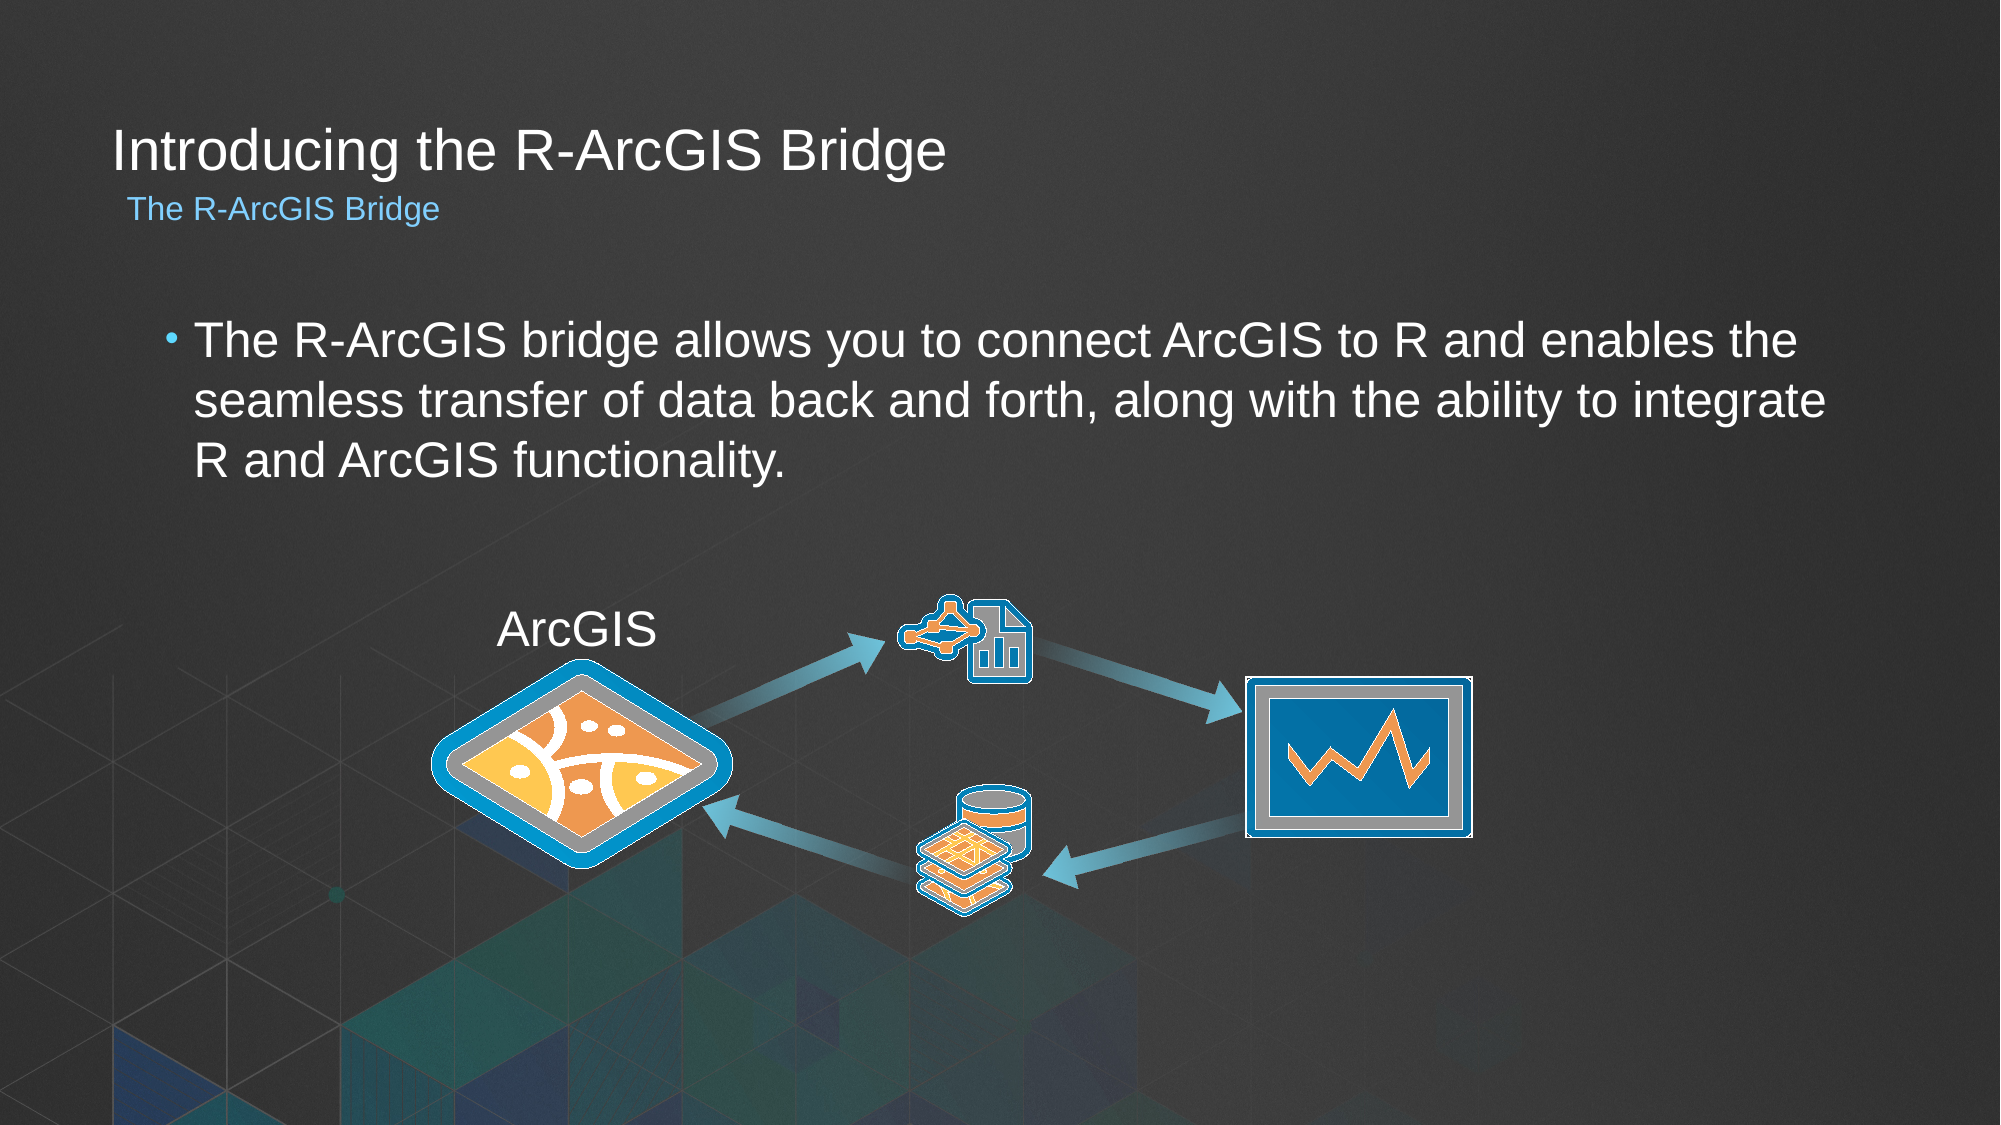

Introducing the R-ArcGIS Bridge
The R-ArcGIS Bridge

The R-ArcGIS bridge allows you to connect ArcGIS to R and enables the seamless transfer of data back and forth, along with the ability to integrate R and ArcGIS functionality.

ArcGIS